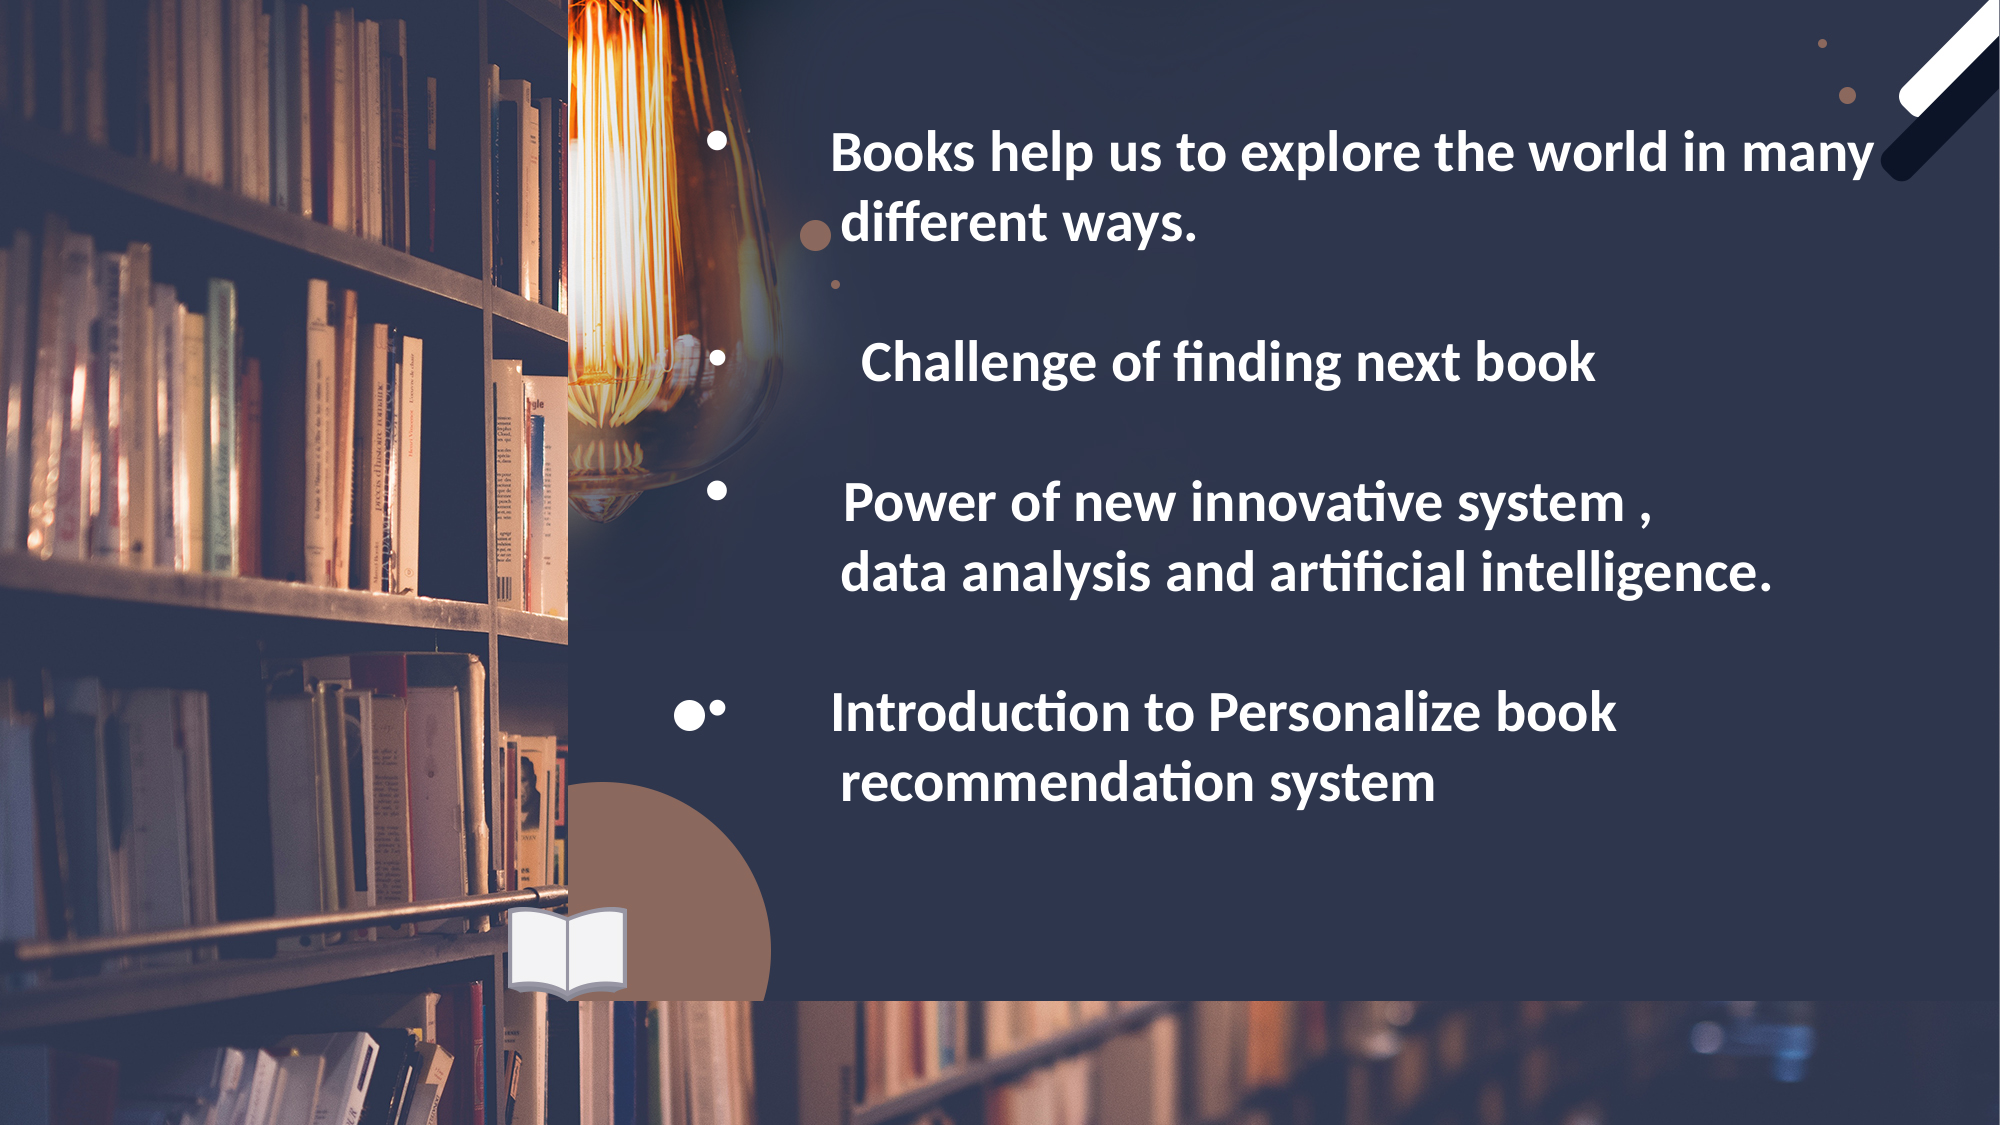

Books help us to explore the world in many
          different ways.

      Challenge of finding next book

      Power of new innovative system ,
          data analysis and artificial intelligence.

     Introduction to Personalize book
          recommendation system